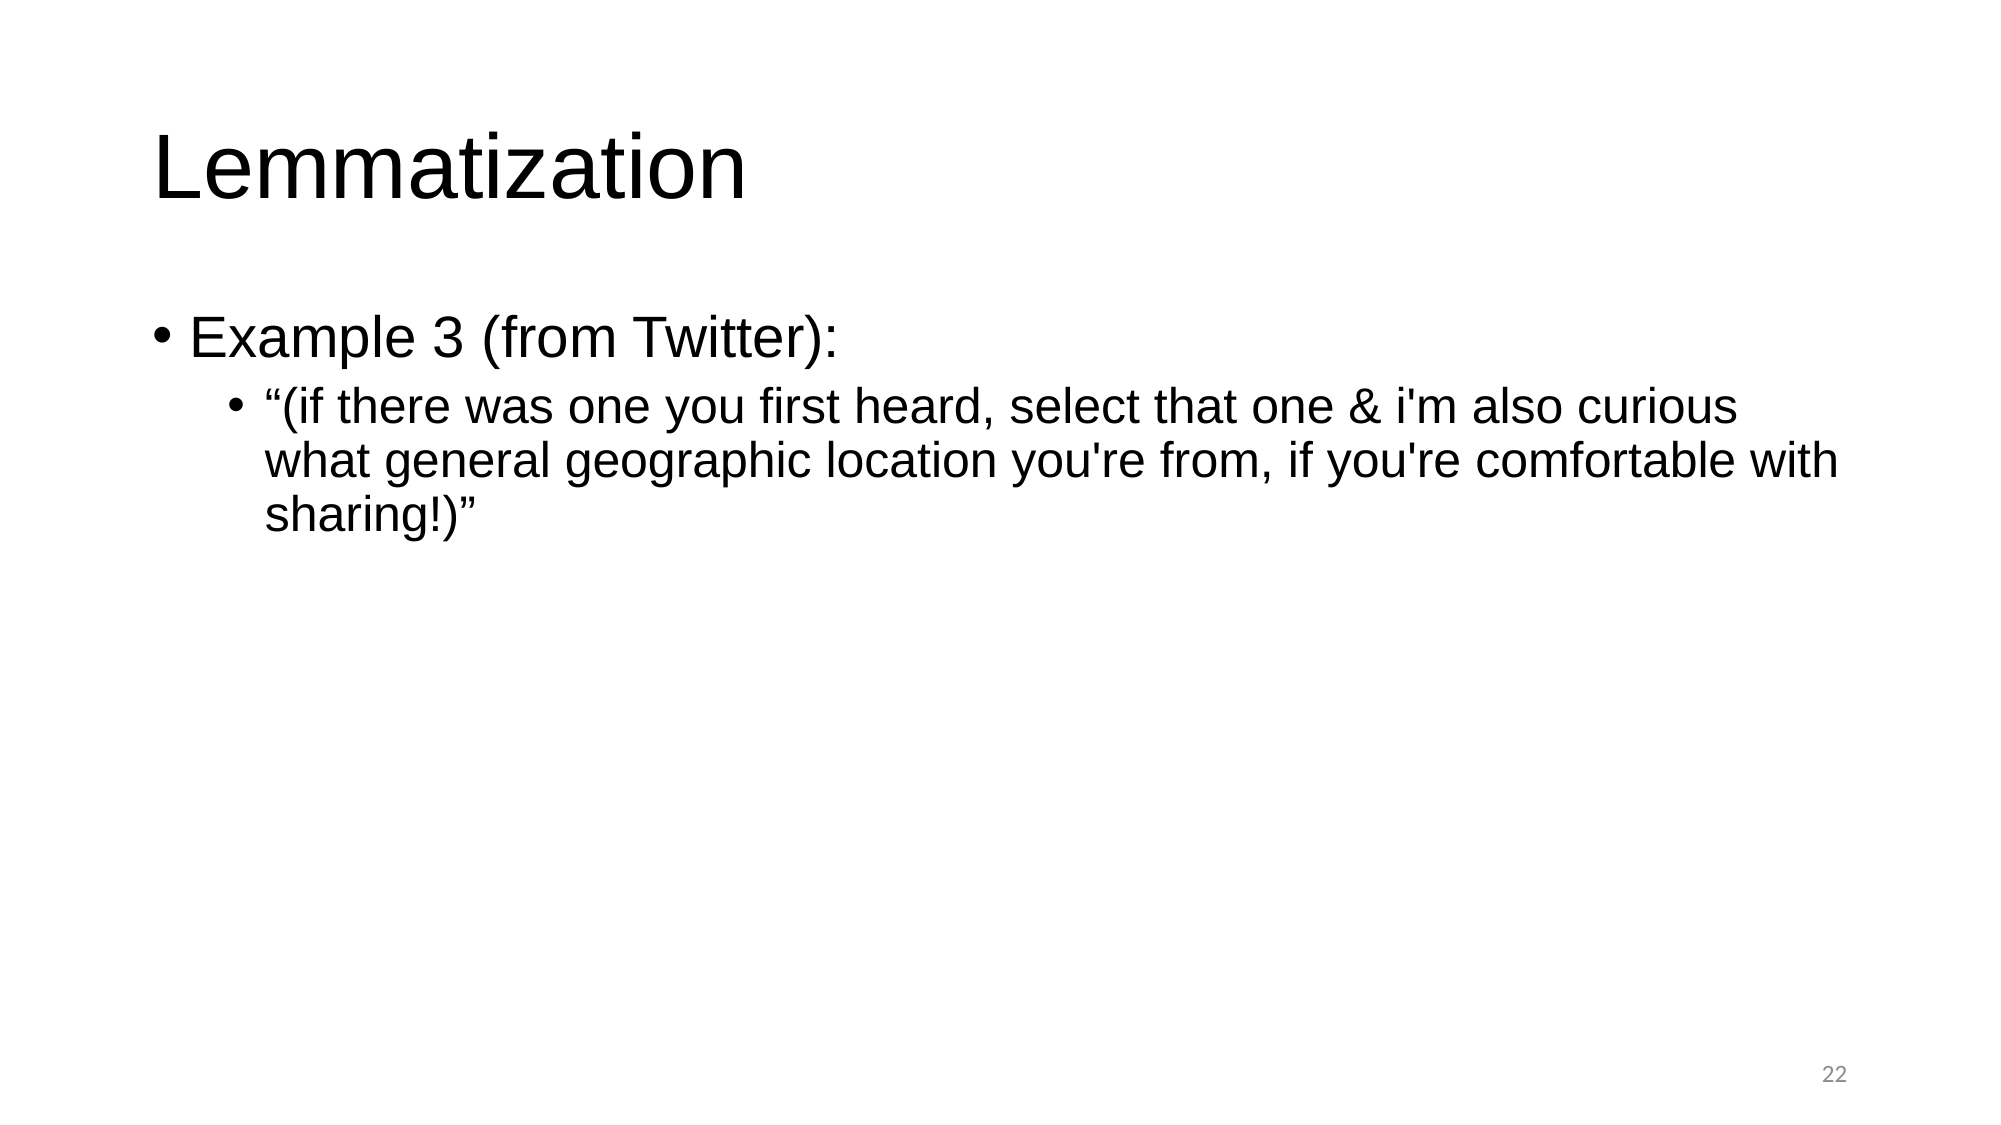

# Lemmatization
Example 3 (from Twitter):
“(if there was one you first heard, select that one & i'm also curious what general geographic location you're from, if you're comfortable with sharing!)”
22